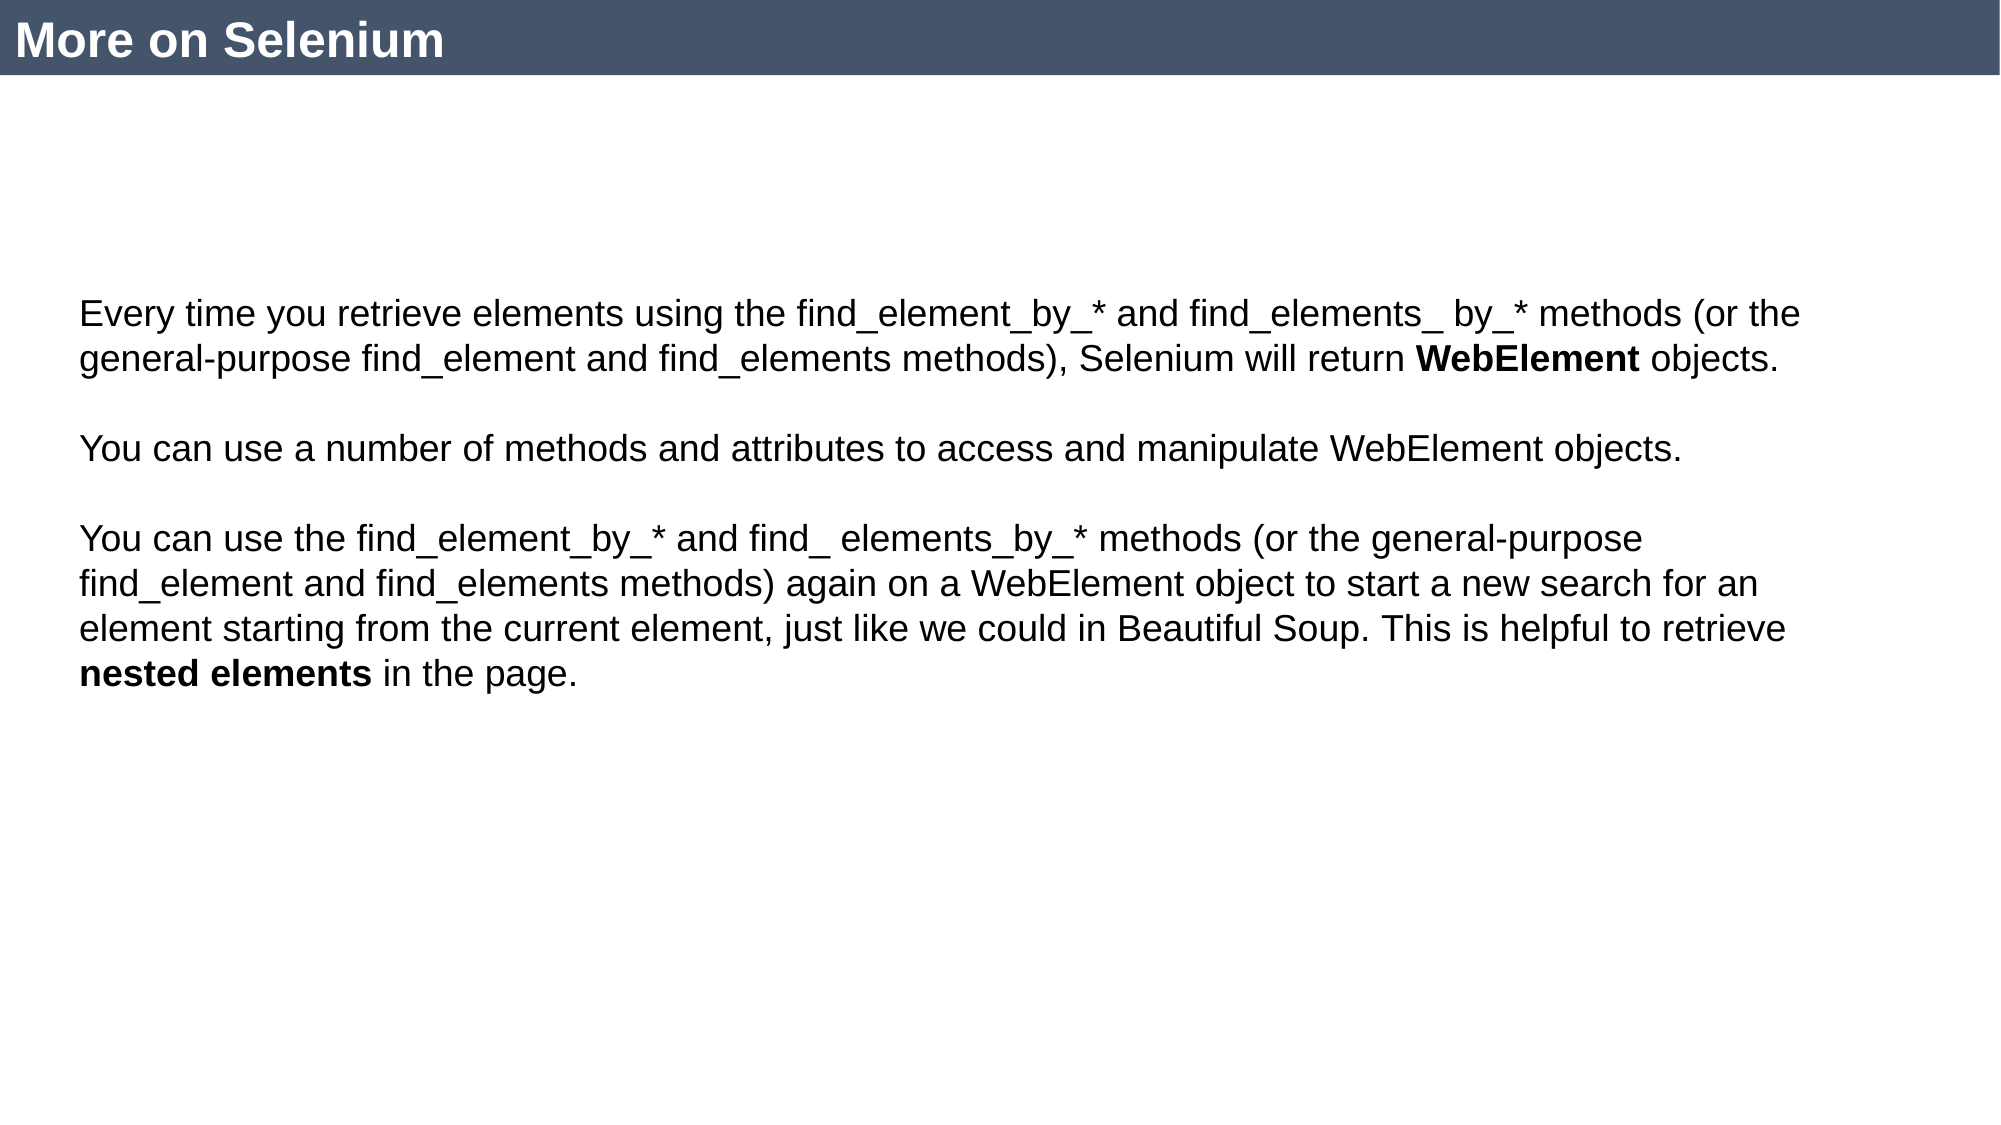

More on Selenium
Every time you retrieve elements using the find_element_by_* and find_elements_ by_* methods (or the general-purpose find_element and find_elements methods), Selenium will return WebElement objects.

You can use a number of methods and attributes to access and manipulate WebElement objects.

You can use the find_element_by_* and find_ elements_by_* methods (or the general-purpose find_element and find_elements methods) again on a WebElement object to start a new search for an element starting from the current element, just like we could in Beautiful Soup. This is helpful to retrieve nested elements in the page.